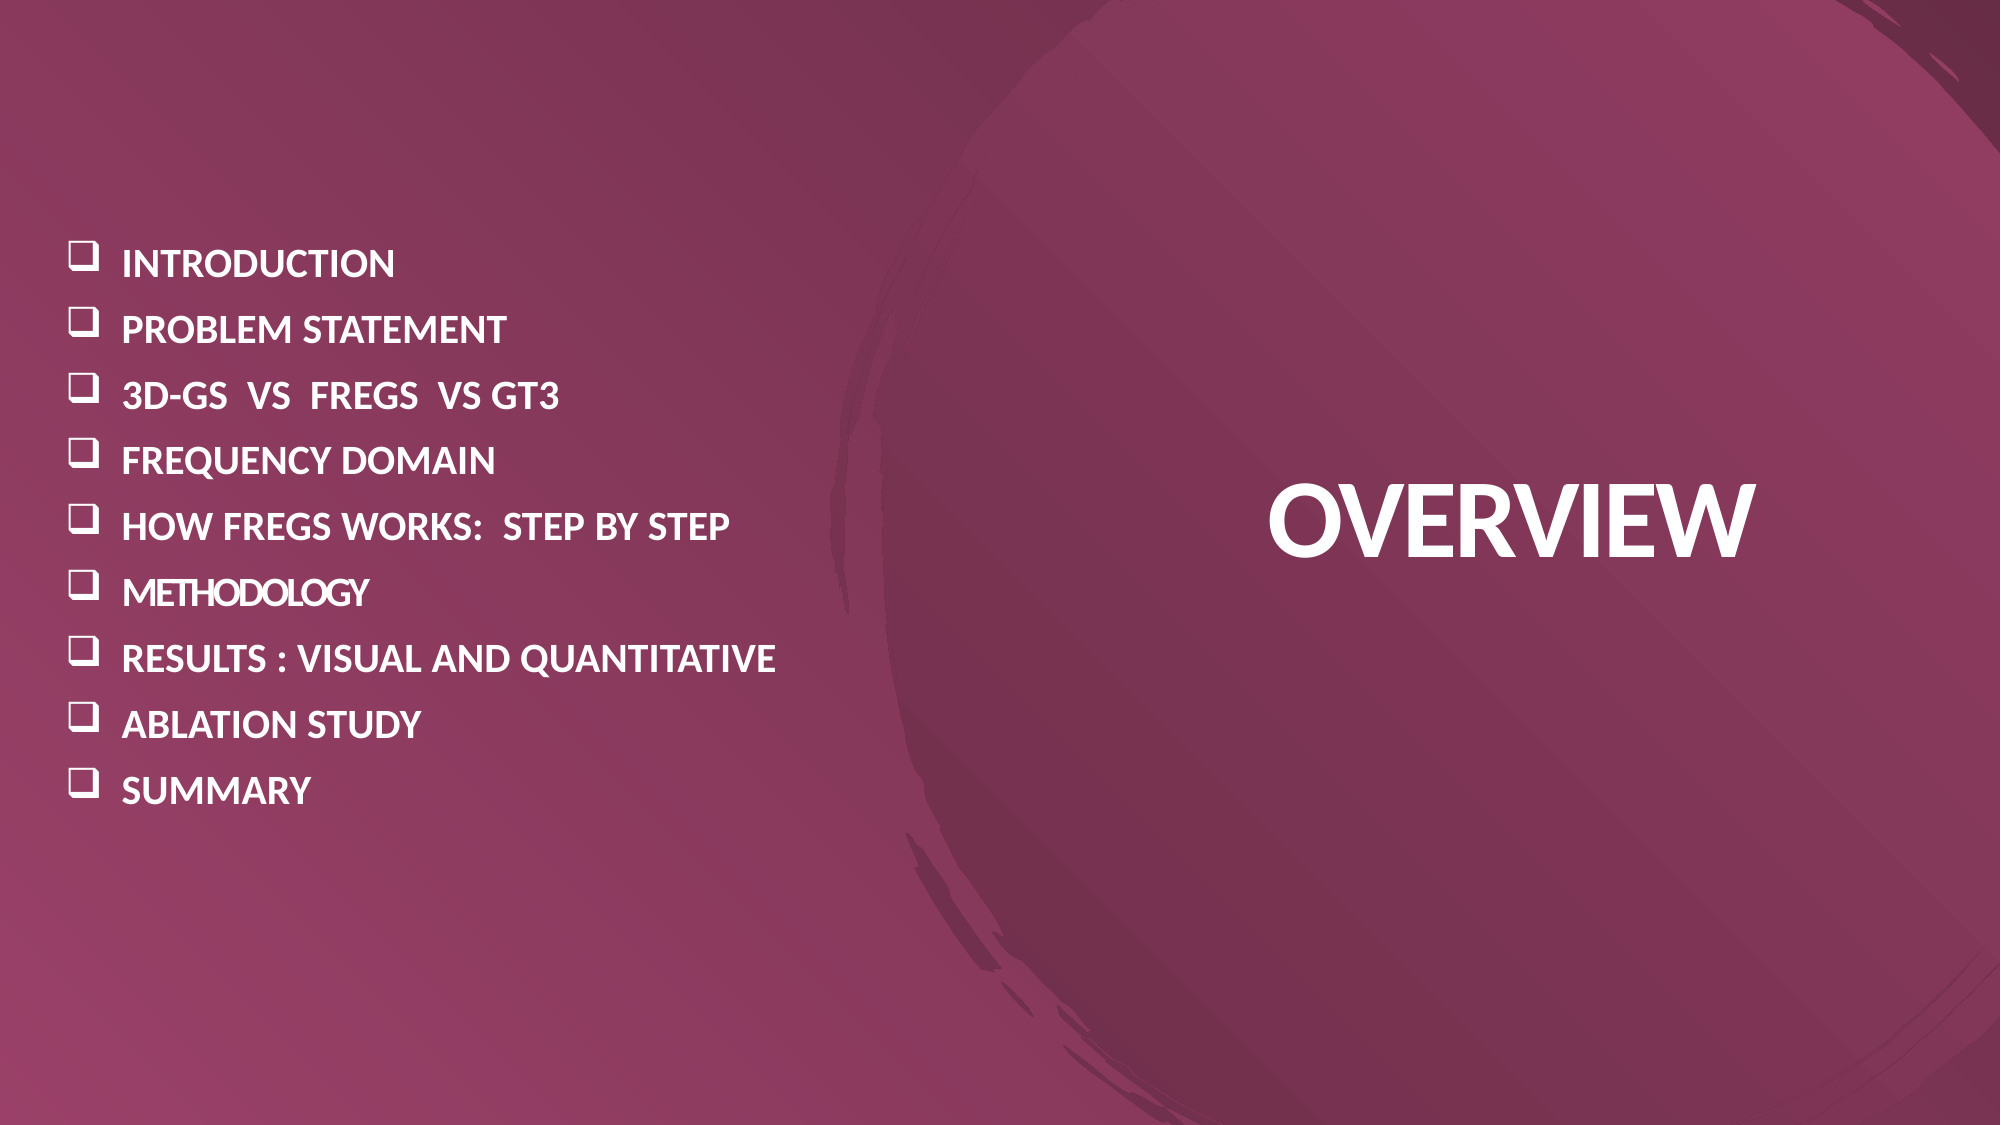

Introduction
PROBLEM STATEMENT
3D-GS  Vs  FreGS  Vs GT3
Frequency Domain
How FreGS works:  step by step
Methodology
Results : visual and quantitative
Ablation study
Summary

# Overview